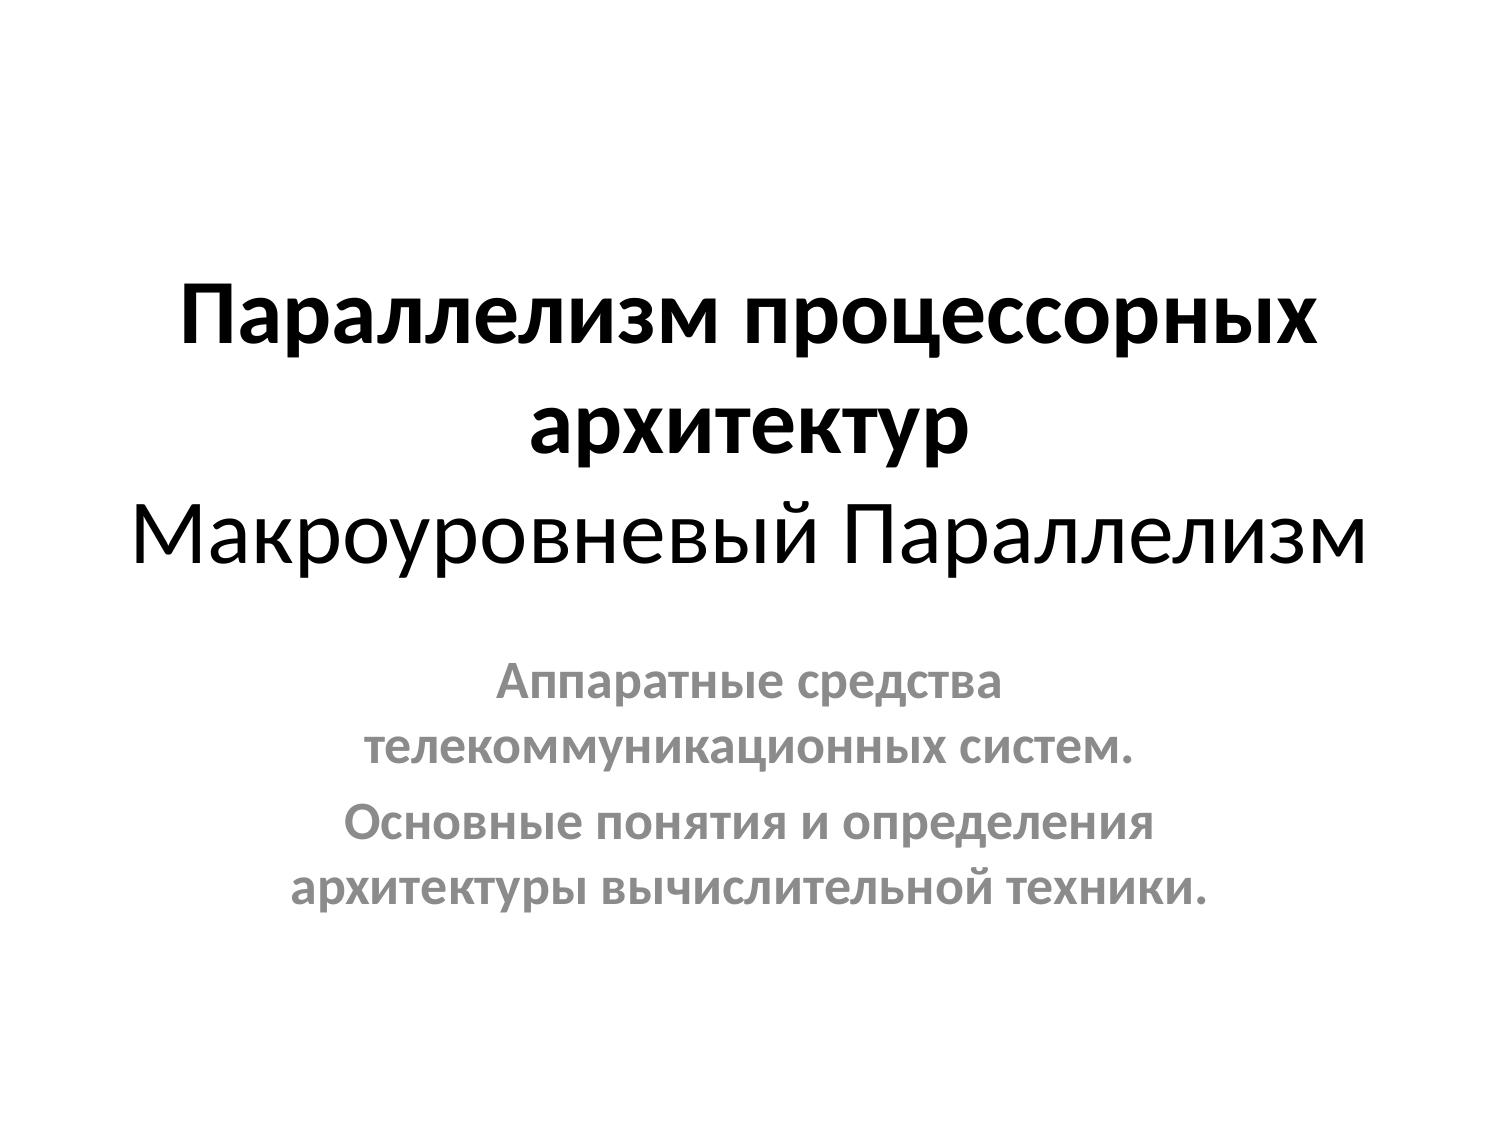

# Параллелизм процессорных архитектур Макроуровневый Параллелизм
Аппаратные средства телекоммуникационных систем.
Основные понятия и определения архитектуры вычислительной техники.